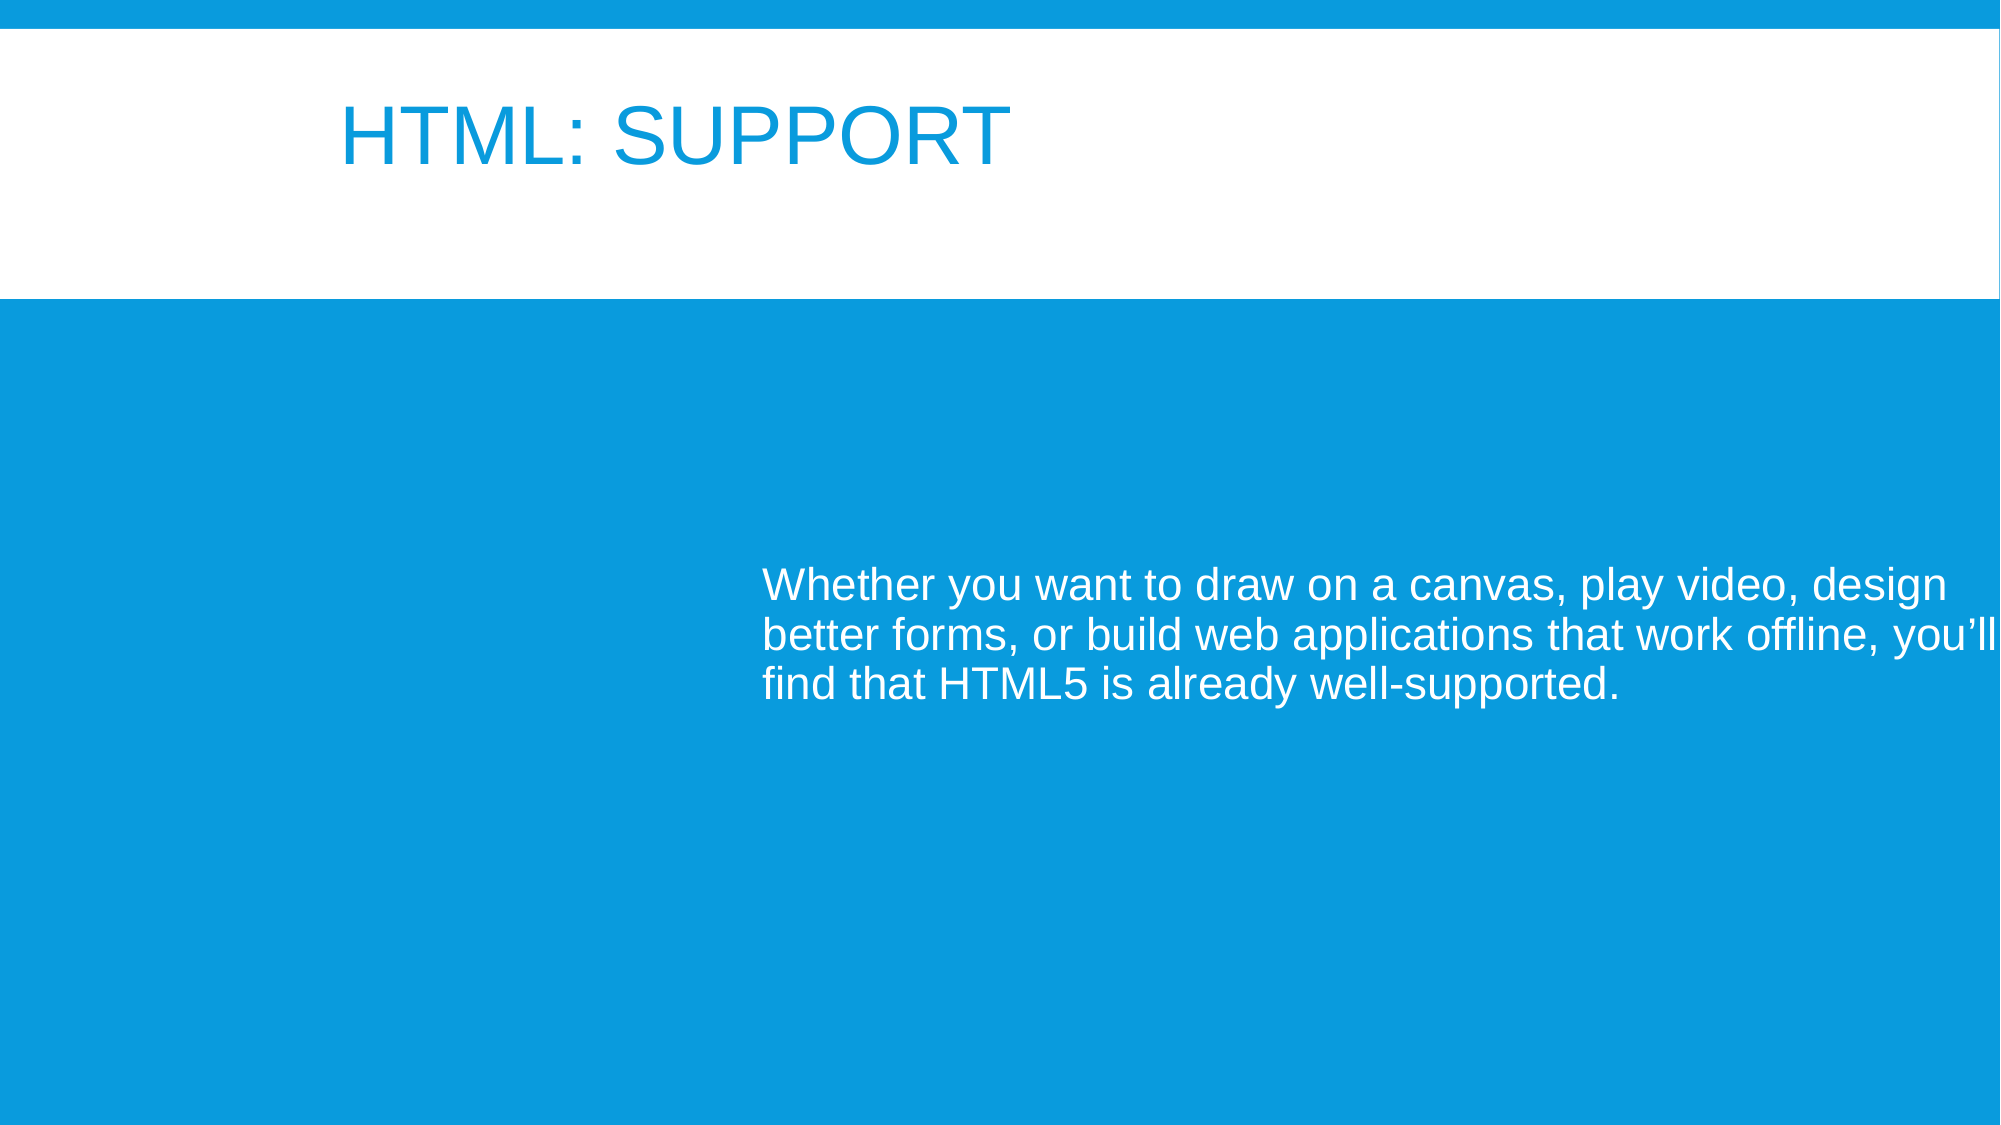

# HTML: Support
Whether you want to draw on a canvas, play video, design better forms, or build web applications that work offline, you’ll find that HTML5 is already well-supported.